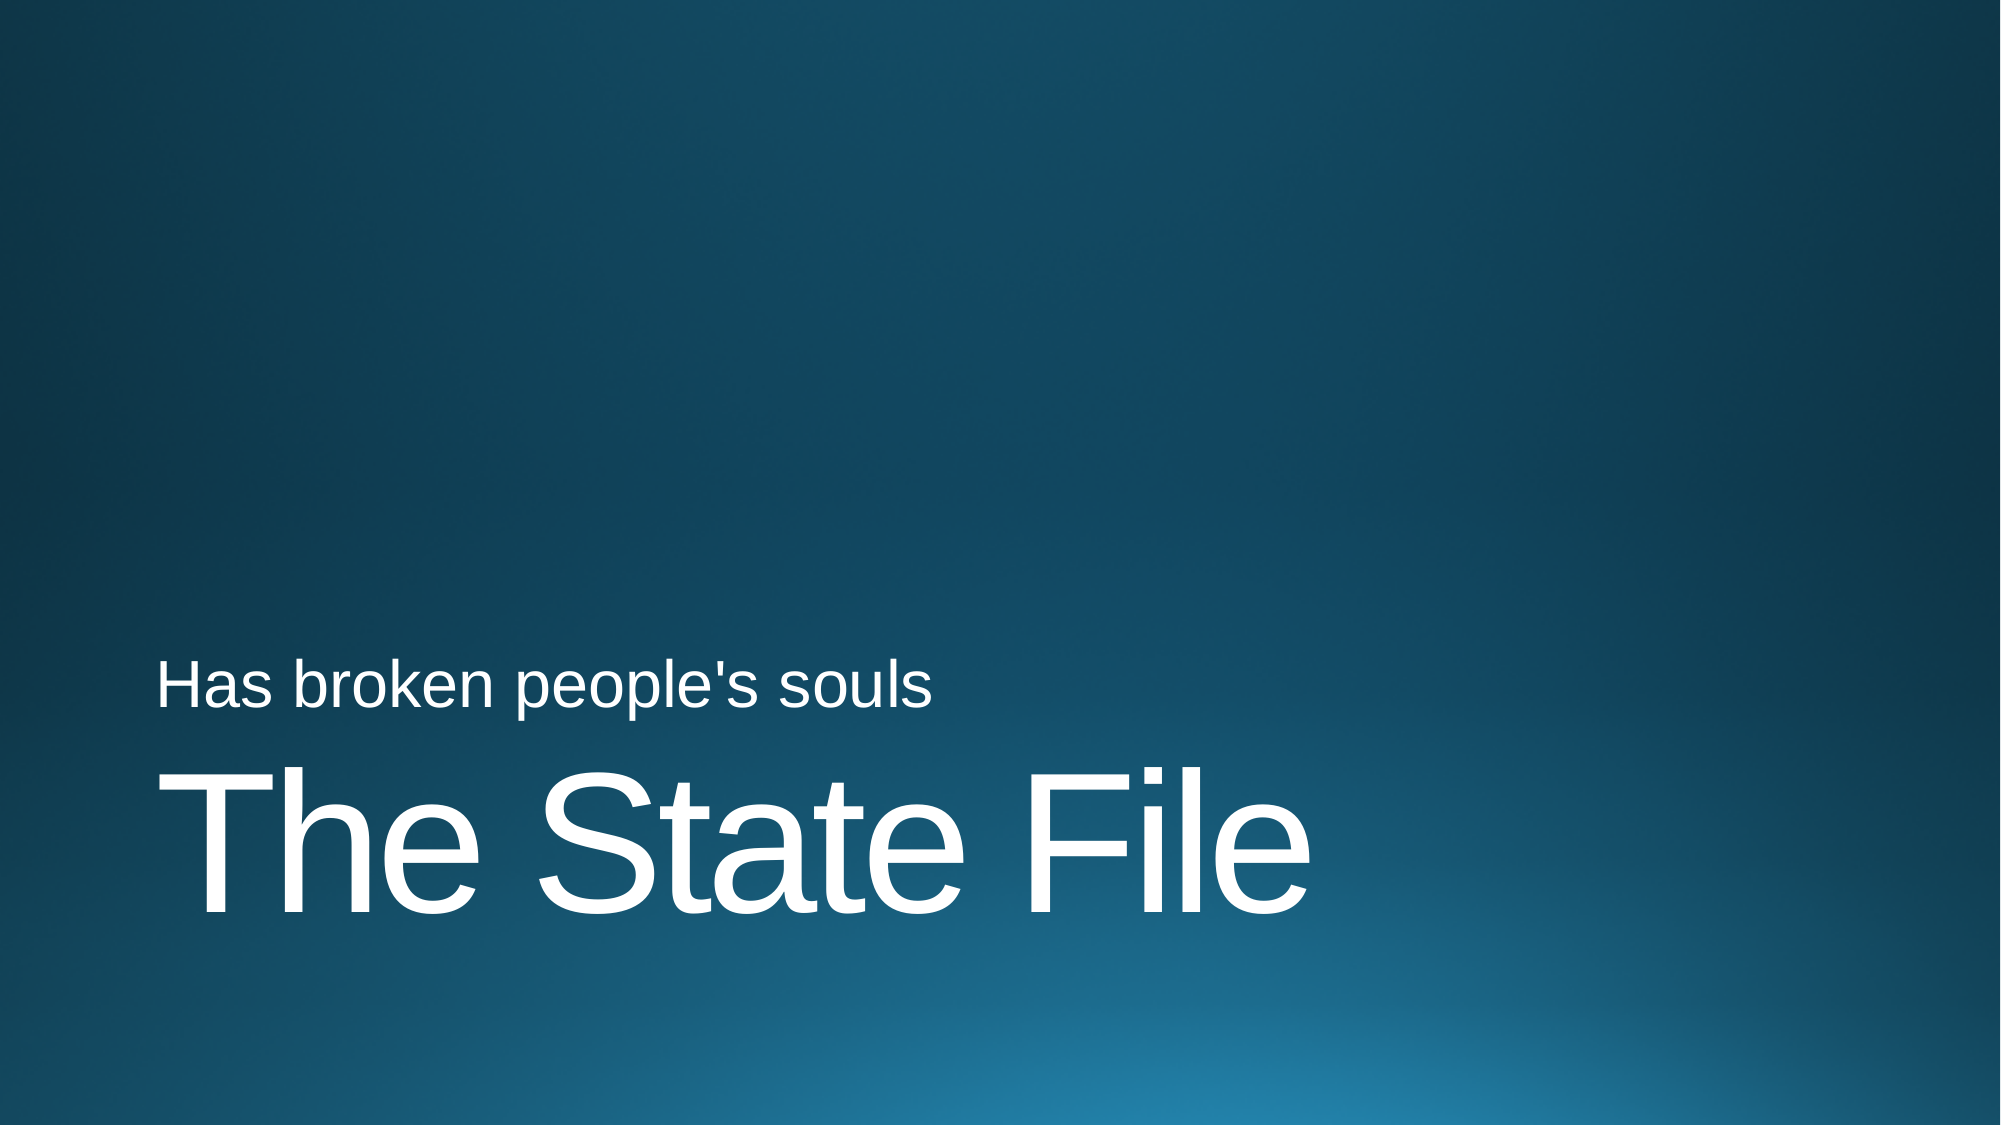

Has broken people's souls
# The State File